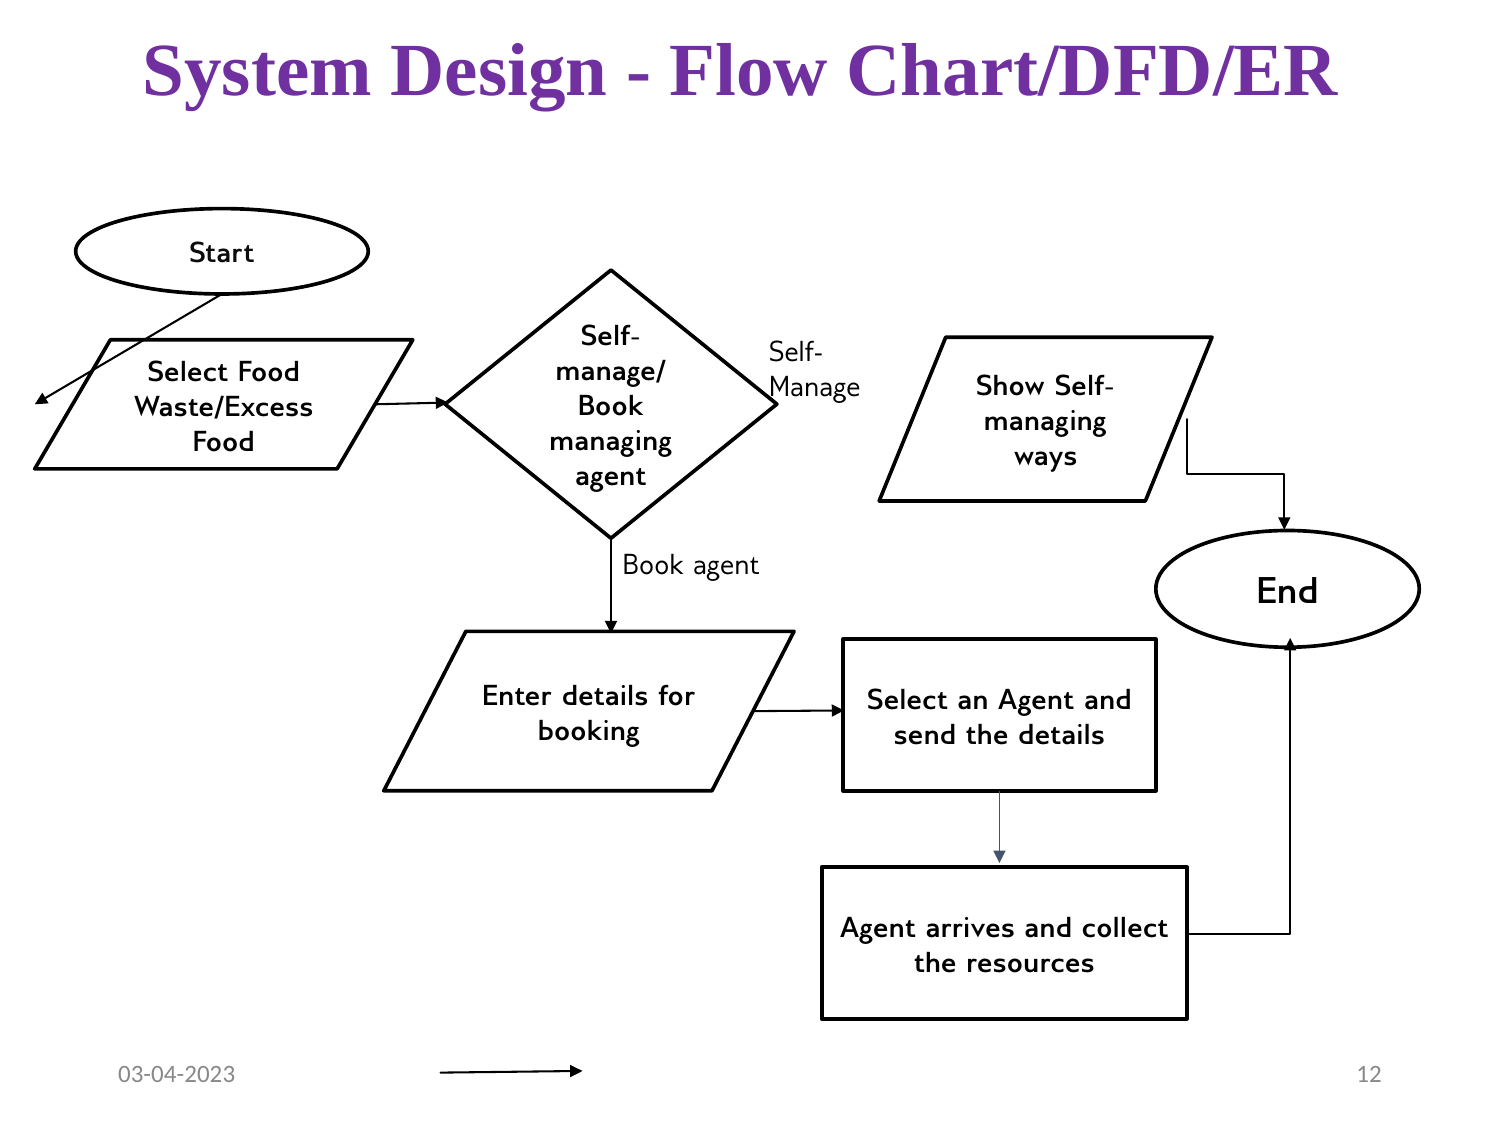

# System Design - Flow Chart/DFD/ER
Start
Self-manage/
Book managing agent
Self-Manage
Show Self-managing ways
Select Food Waste/Excess Food
Book agent
End
Enter details for booking
Select an Agent and send the details
Agent arrives and collect the resources
03-04-2023
12